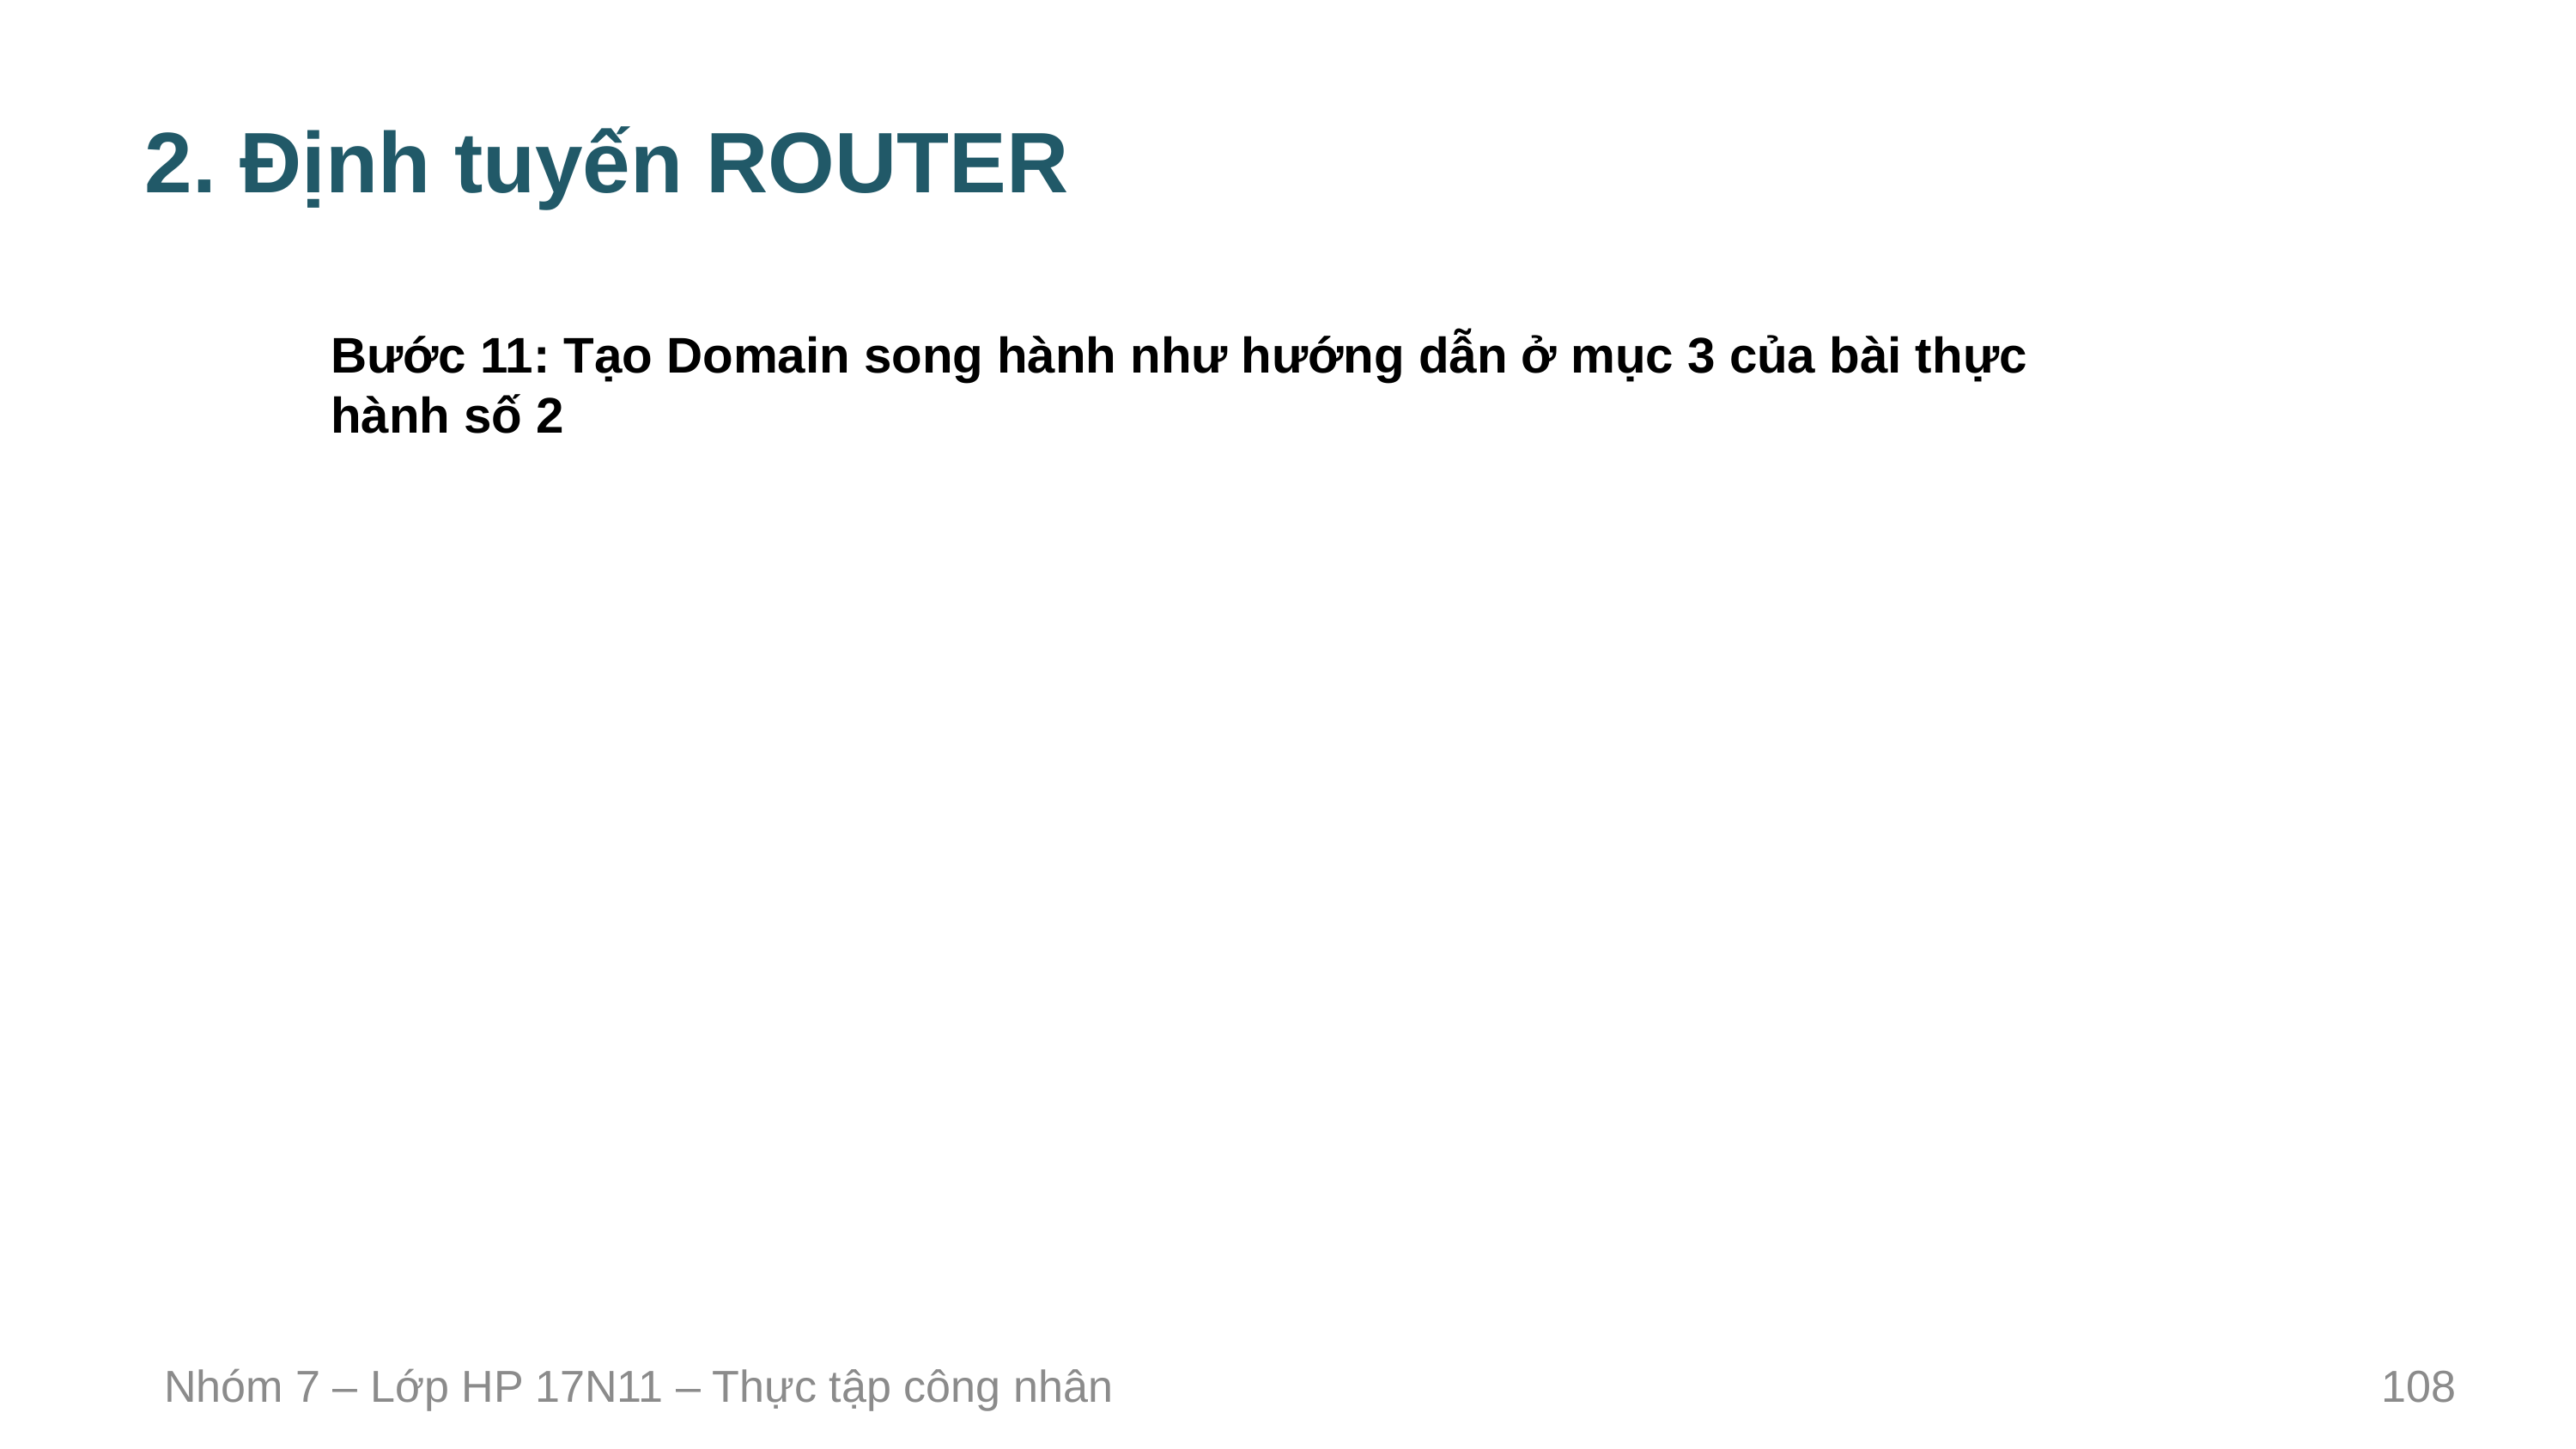

2. Định tuyến ROUTER
Bước 11: Tạo Domain song hành như hướng dẫn ở mục 3 của bài thực hành số 2
108
Nhóm 7 – Lớp HP 17N11 – Thực tập công nhân